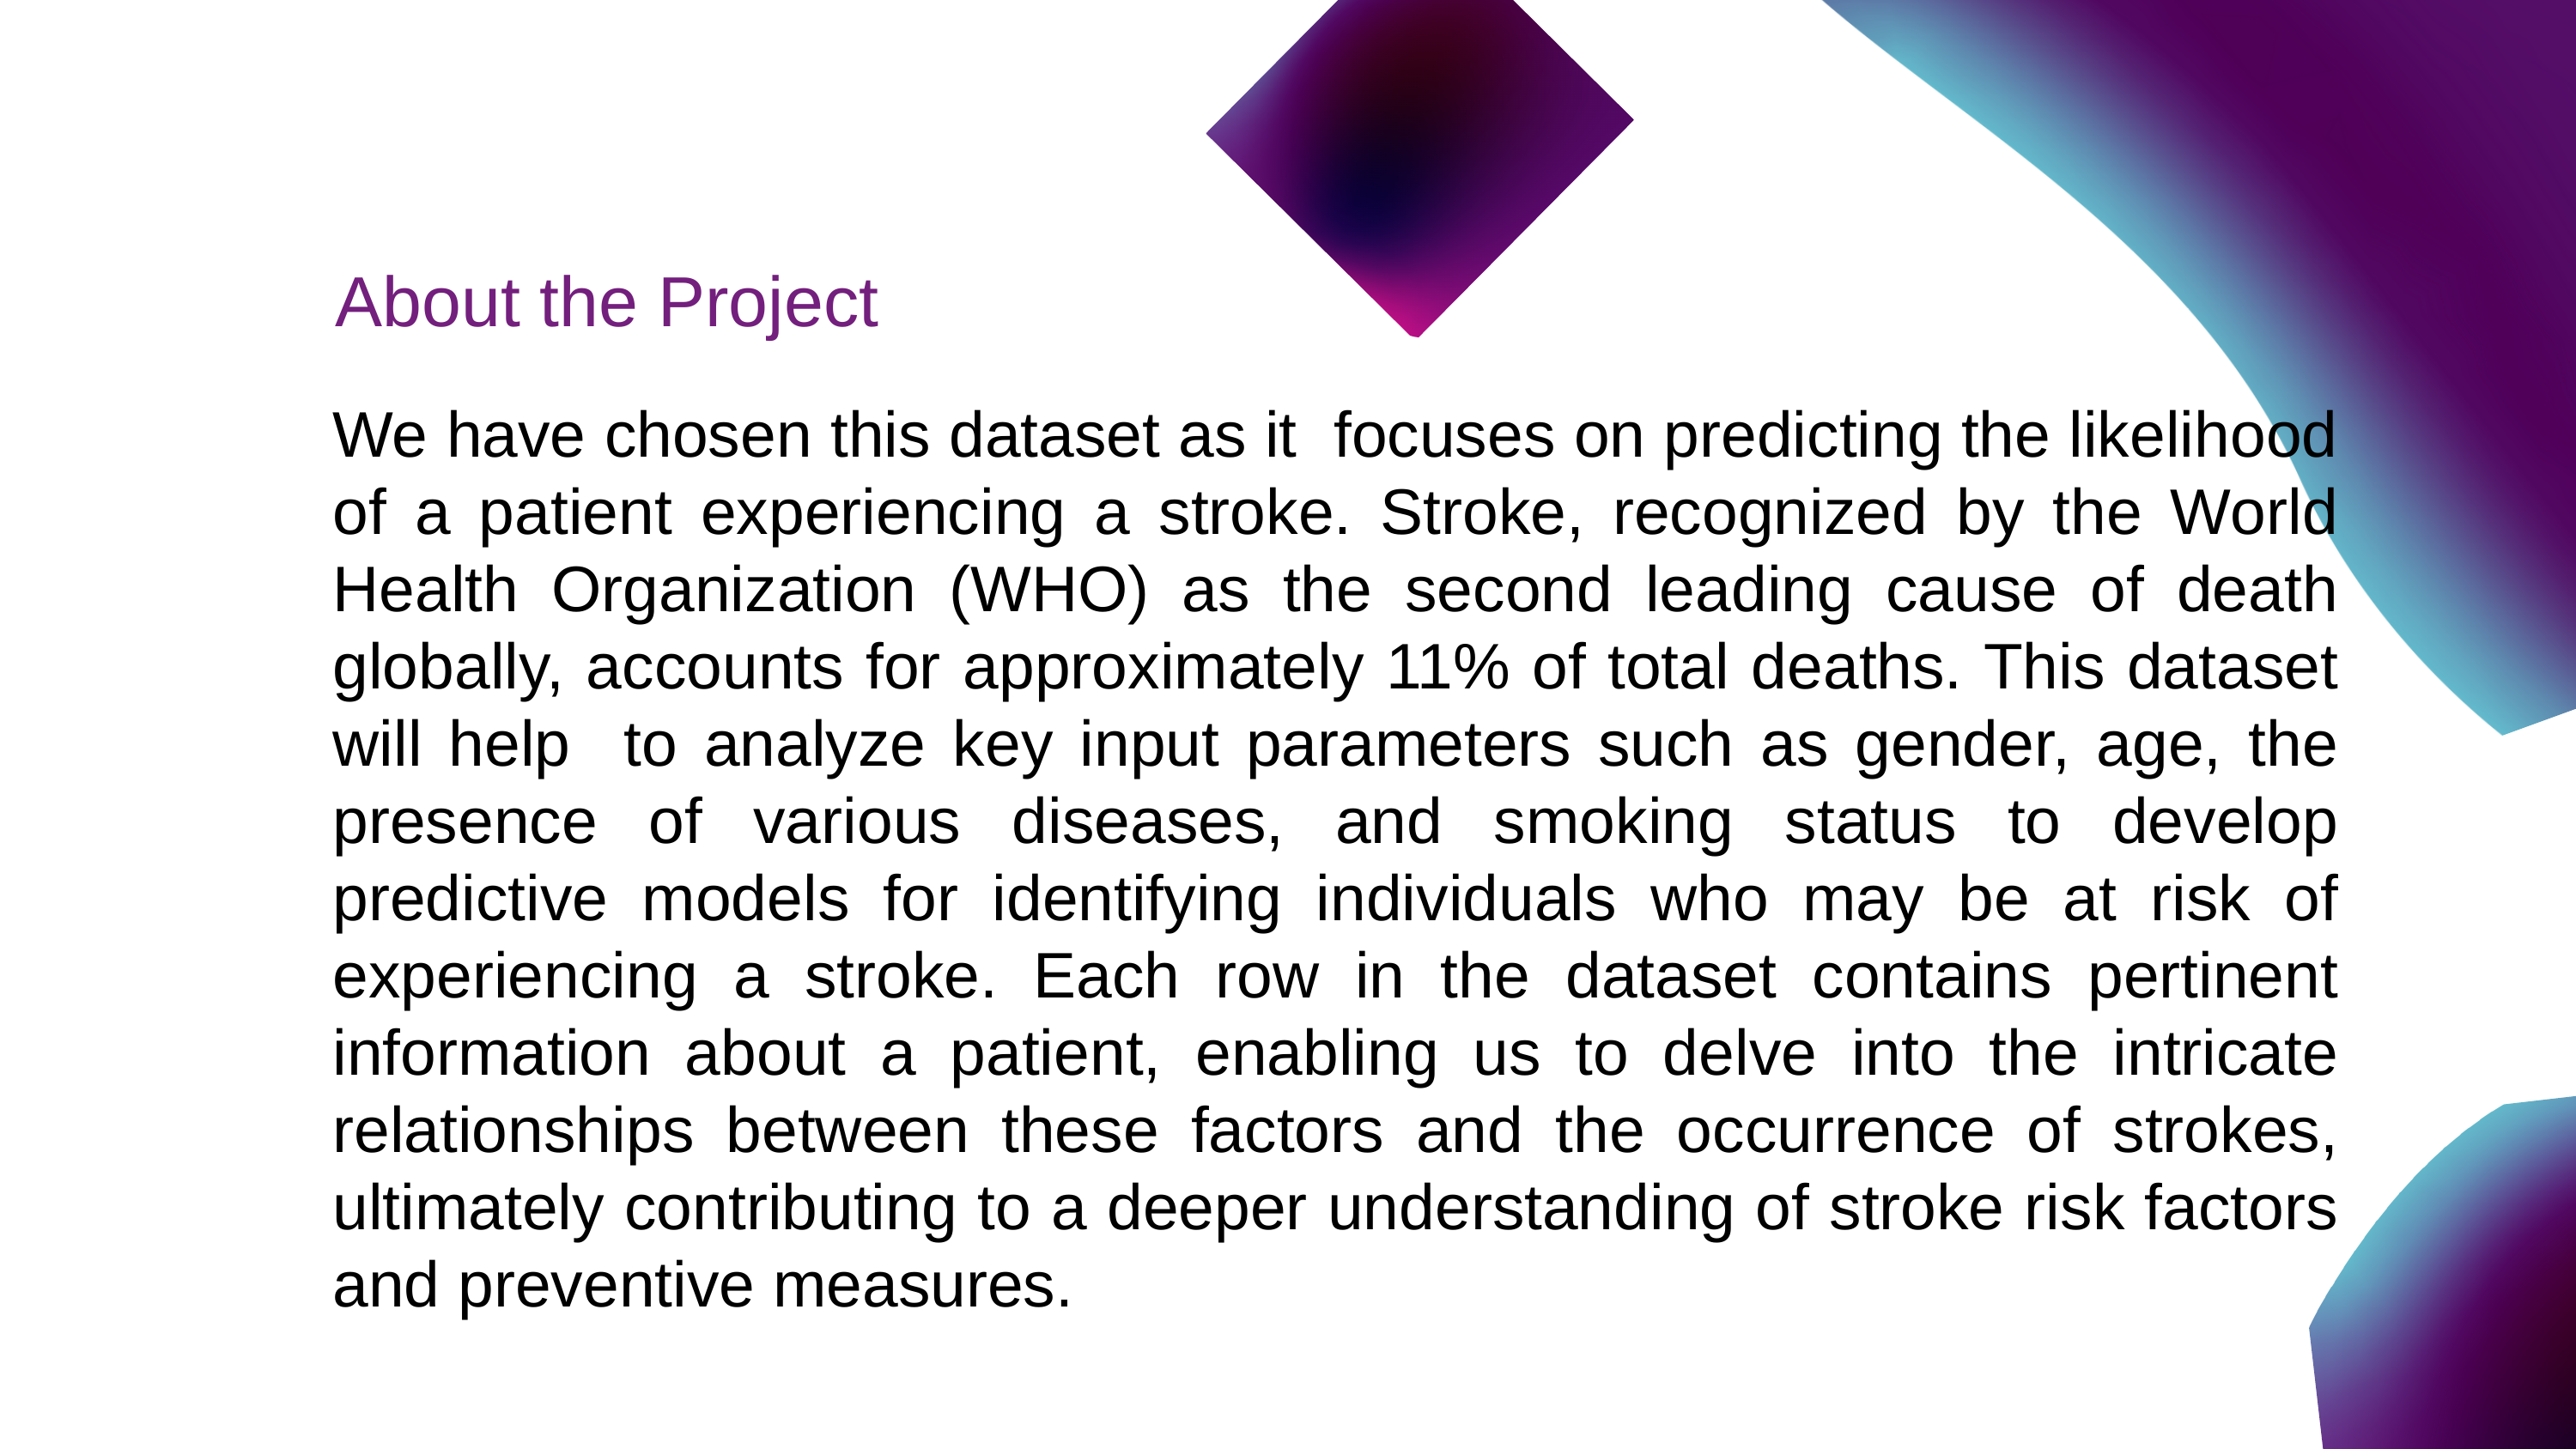

About the Project
We have chosen this dataset as it  focuses on predicting the likelihood of a patient experiencing a stroke. Stroke, recognized by the World Health Organization (WHO) as the second leading cause of death globally, accounts for approximately 11% of total deaths. This dataset will help  to analyze key input parameters such as gender, age, the presence of various diseases, and smoking status to develop predictive models for identifying individuals who may be at risk of experiencing a stroke. Each row in the dataset contains pertinent information about a patient, enabling us to delve into the intricate relationships between these factors and the occurrence of strokes, ultimately contributing to a deeper understanding of stroke risk factors and preventive measures.